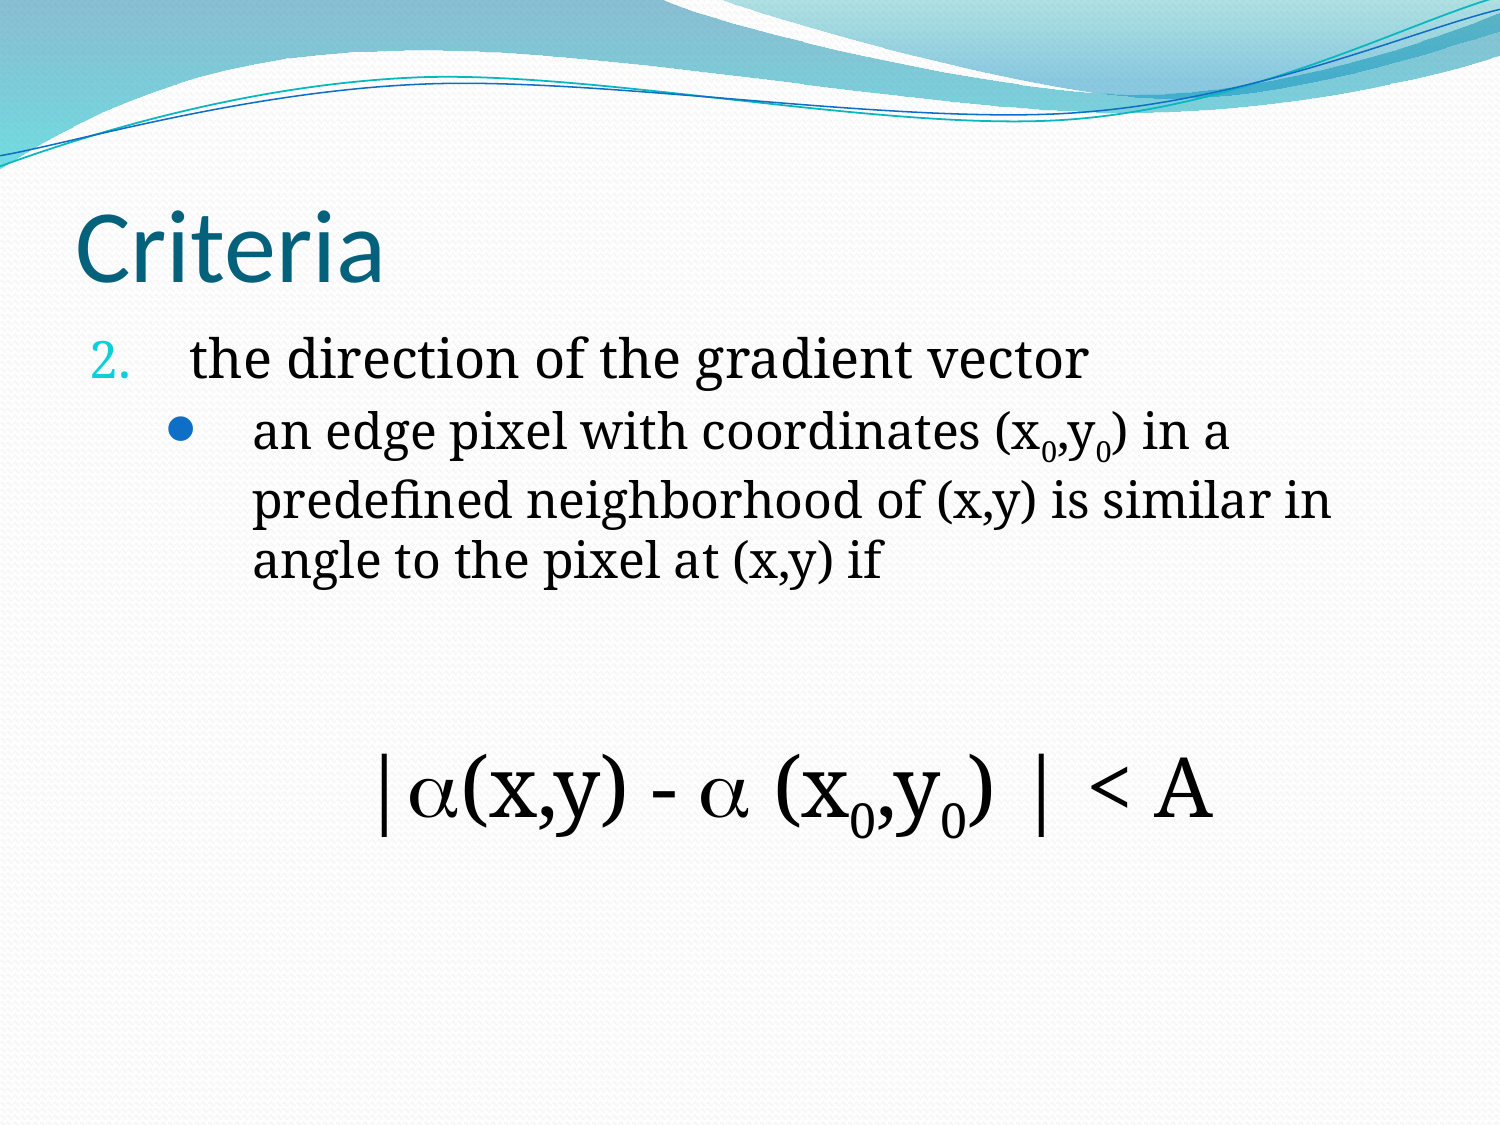

# Criteria
the direction of the gradient vector
an edge pixel with coordinates (x0,y0) in a predefined neighborhood of (x,y) is similar in angle to the pixel at (x,y) if

|α(x,y) - α (x0,y0) | < A